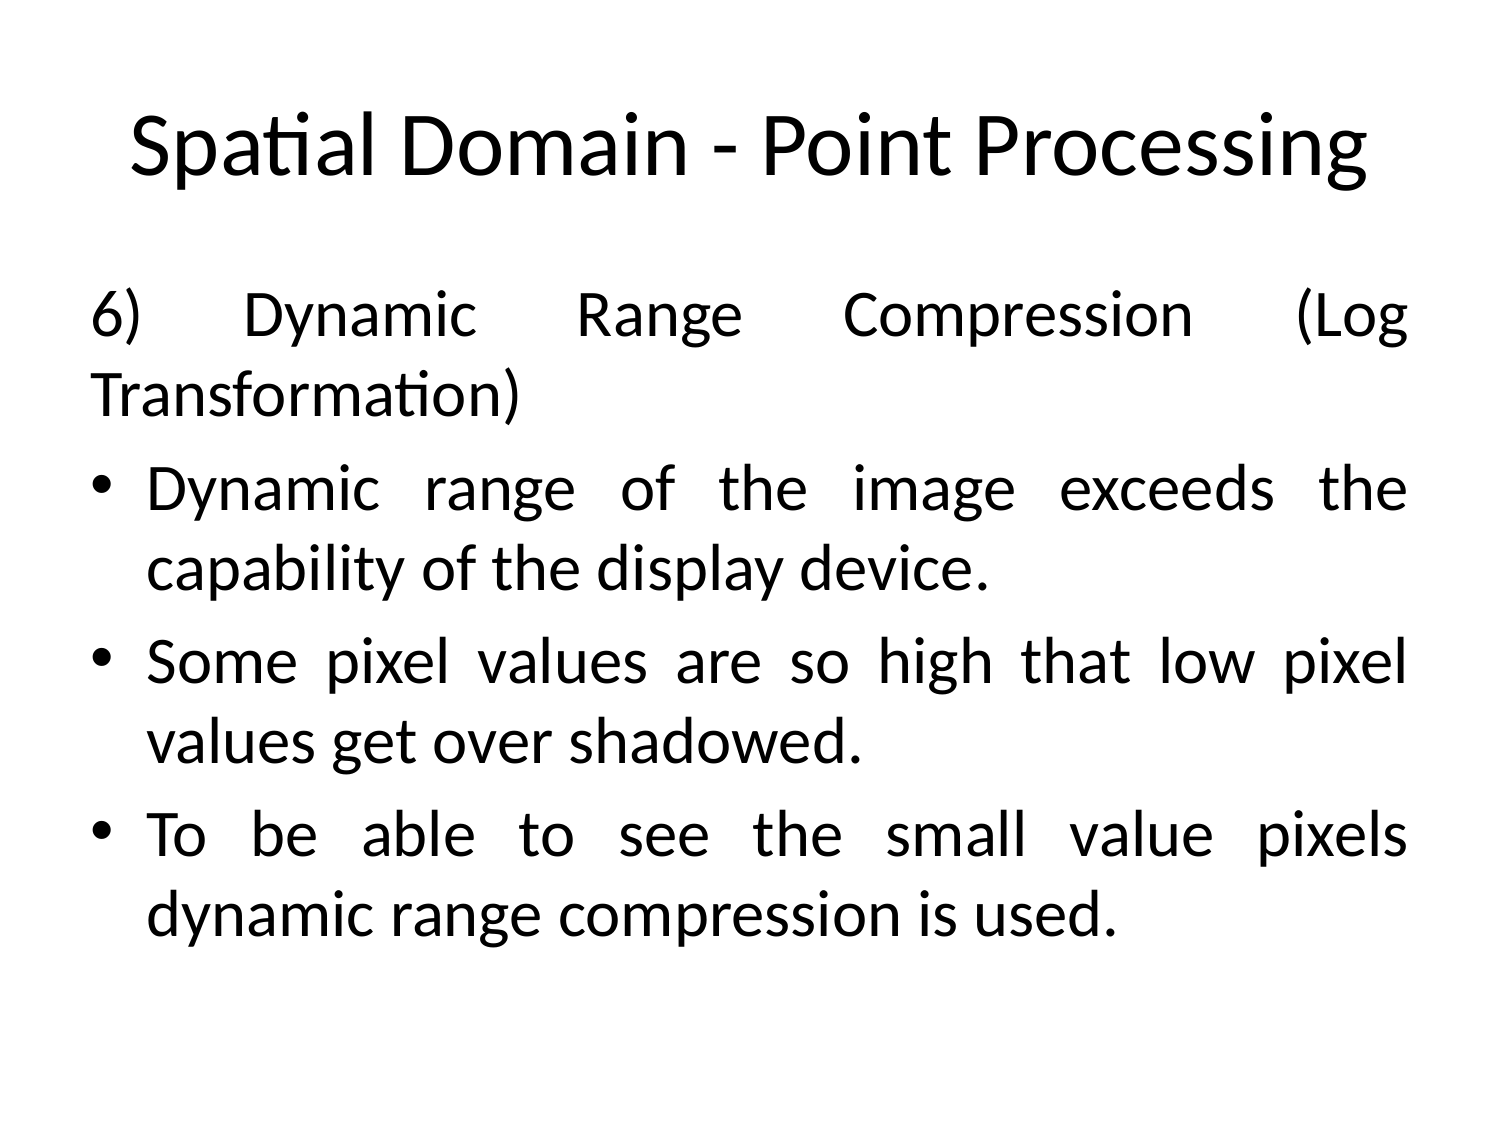

# Spatial Domain - Point Processing
6) Dynamic Range Compression (Log Transformation)
Dynamic range of the image exceeds the capability of the display device.
Some pixel values are so high that low pixel values get over shadowed.
To be able to see the small value pixels dynamic range compression is used.